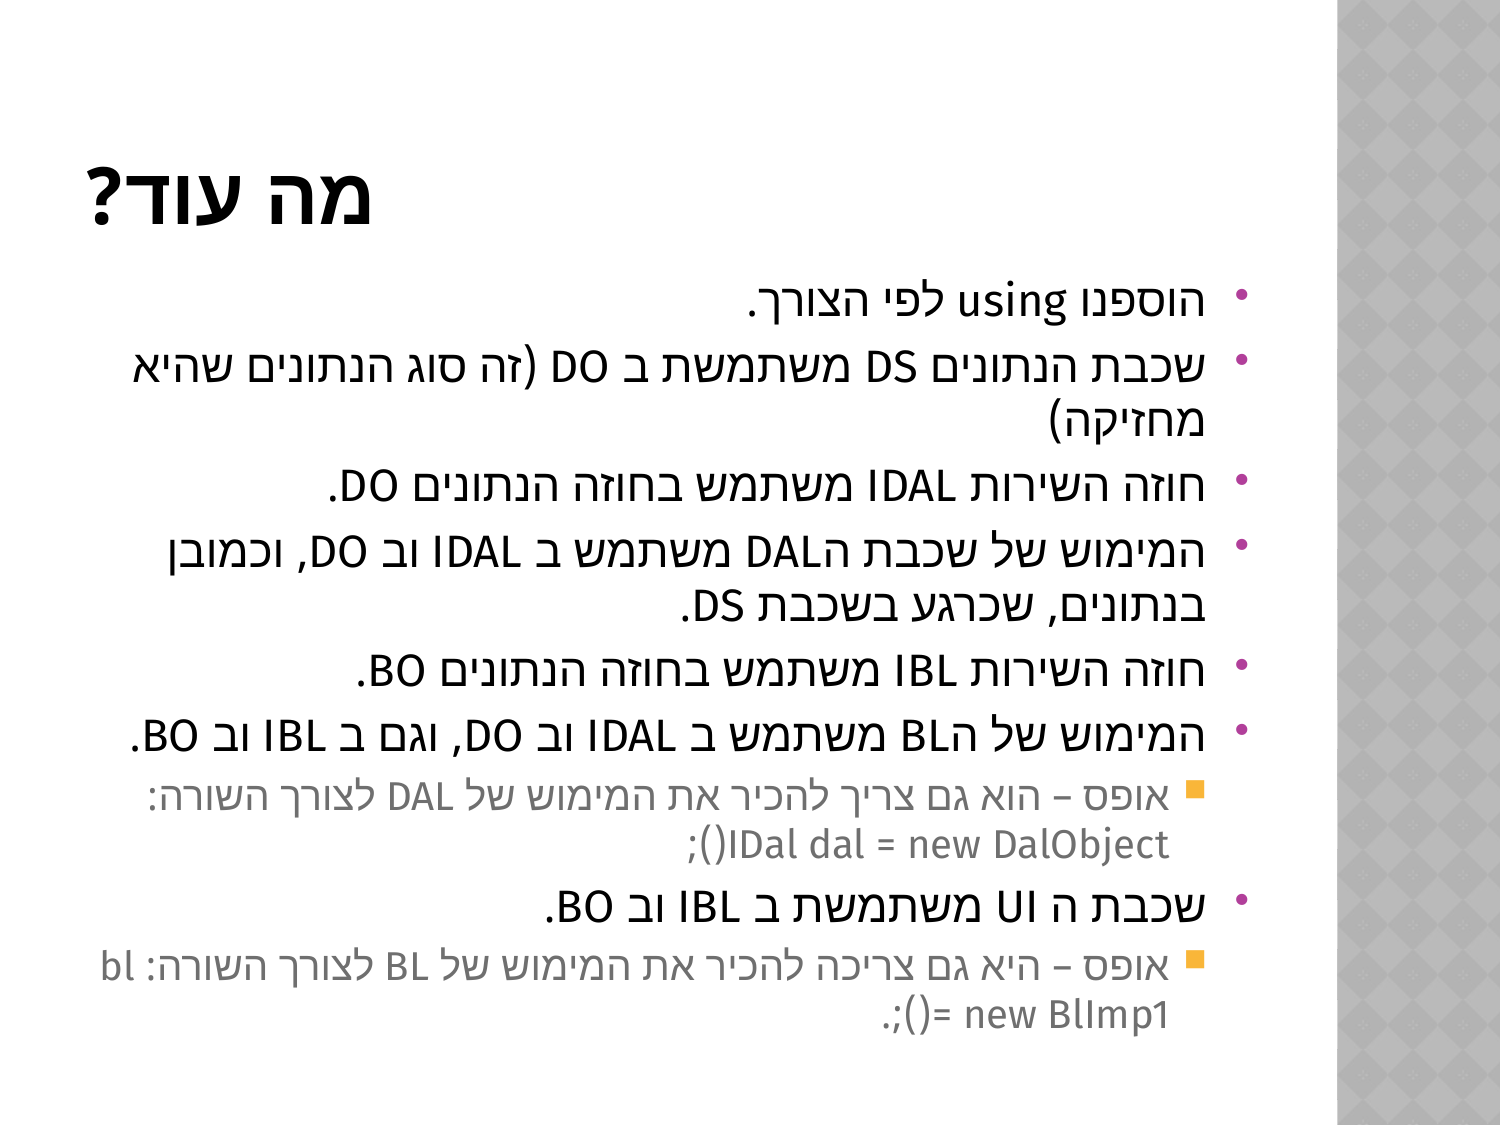

# מה עוד?
הוספנו using לפי הצורך.
שכבת הנתונים DS משתמשת ב DO (זה סוג הנתונים שהיא מחזיקה)
חוזה השירות IDAL משתמש בחוזה הנתונים DO.
המימוש של שכבת הDAL משתמש ב IDAL וב DO, וכמובן בנתונים, שכרגע בשכבת DS.
חוזה השירות IBL משתמש בחוזה הנתונים BO.
המימוש של הBL משתמש ב IDAL וב DO, וגם ב IBL וב BO.
אופס – הוא גם צריך להכיר את המימוש של DAL לצורך השורה: IDal dal = new DalObject();
שכבת ה UI משתמשת ב IBL וב BO.
אופס – היא גם צריכה להכיר את המימוש של BL לצורך השורה: bl = new BlImp1();.